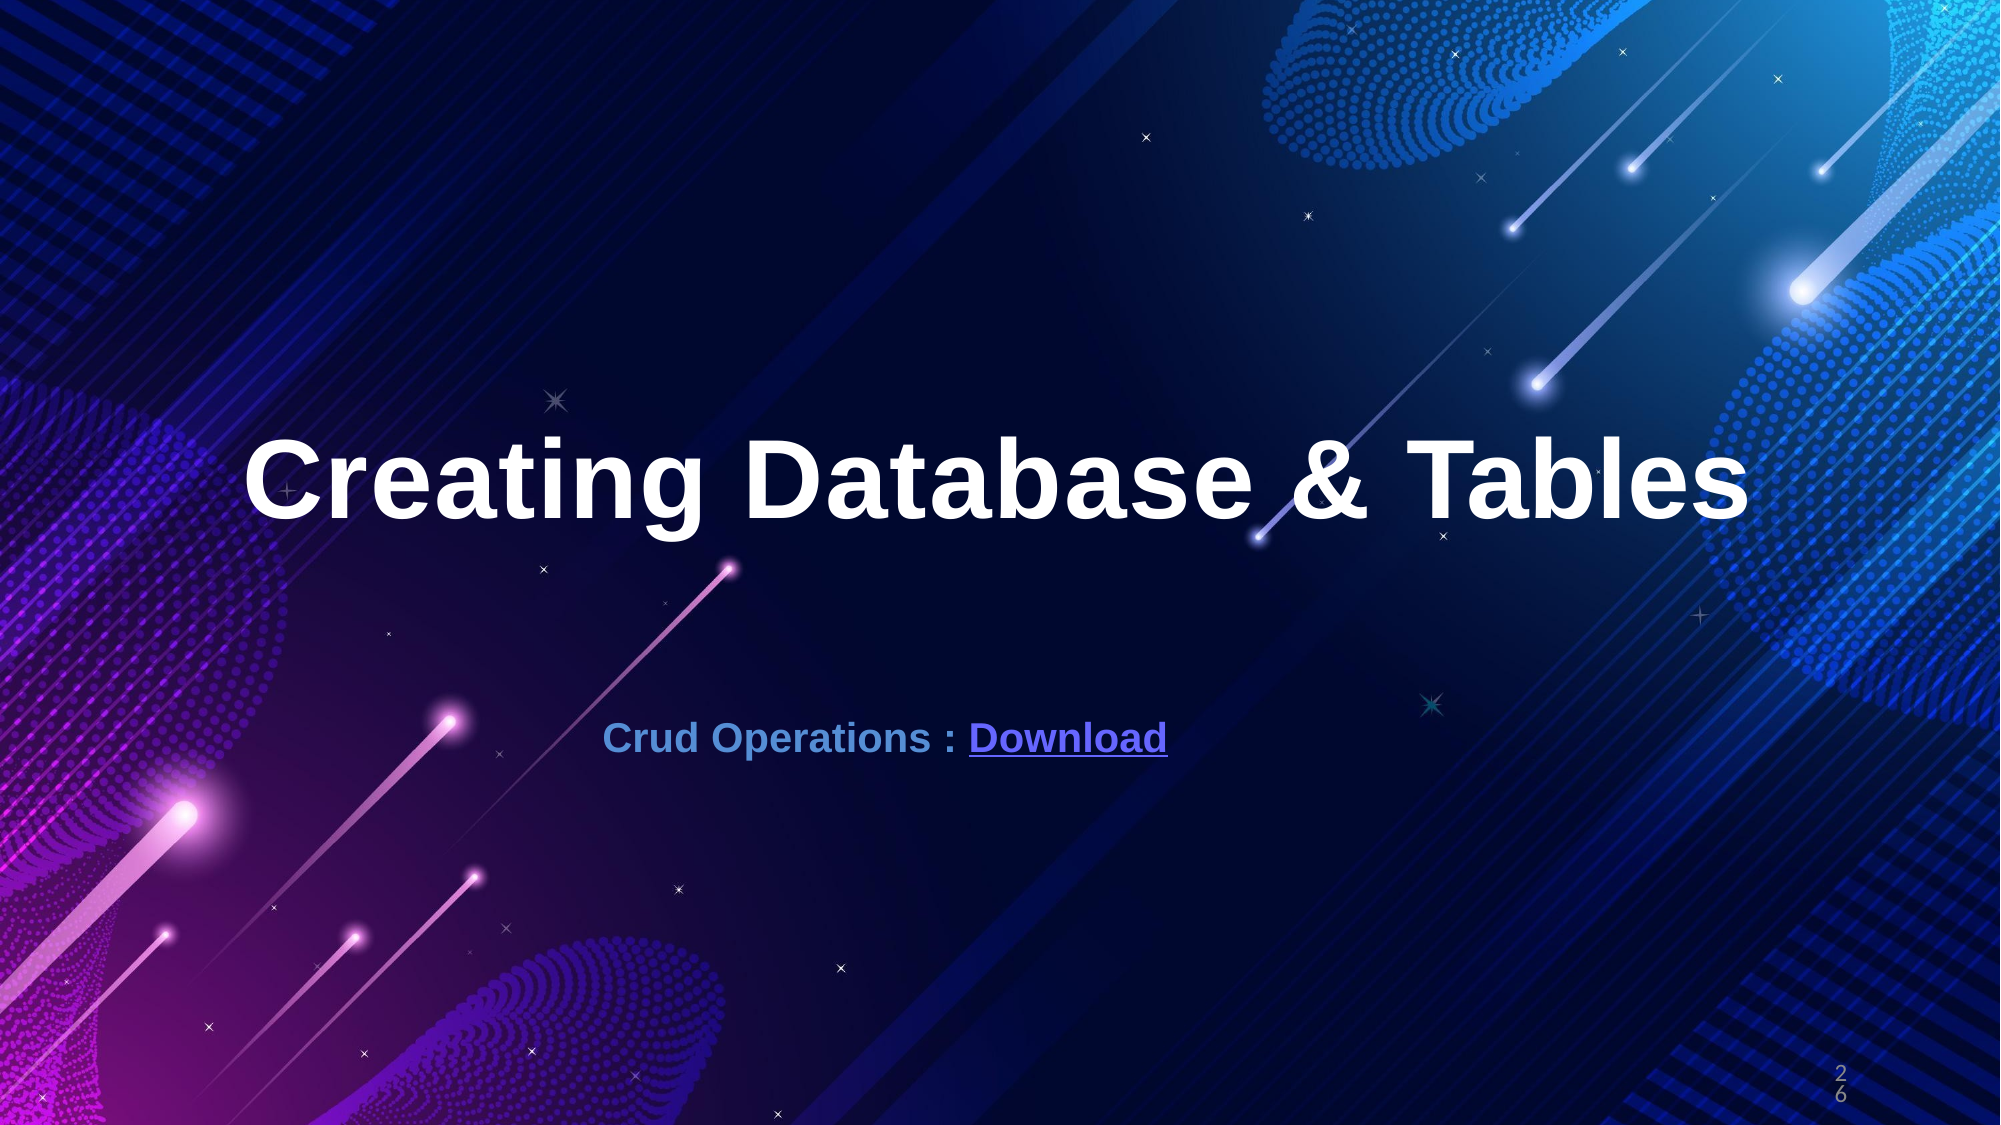

# Creating Database & Tables
Crud Operations : Download
26